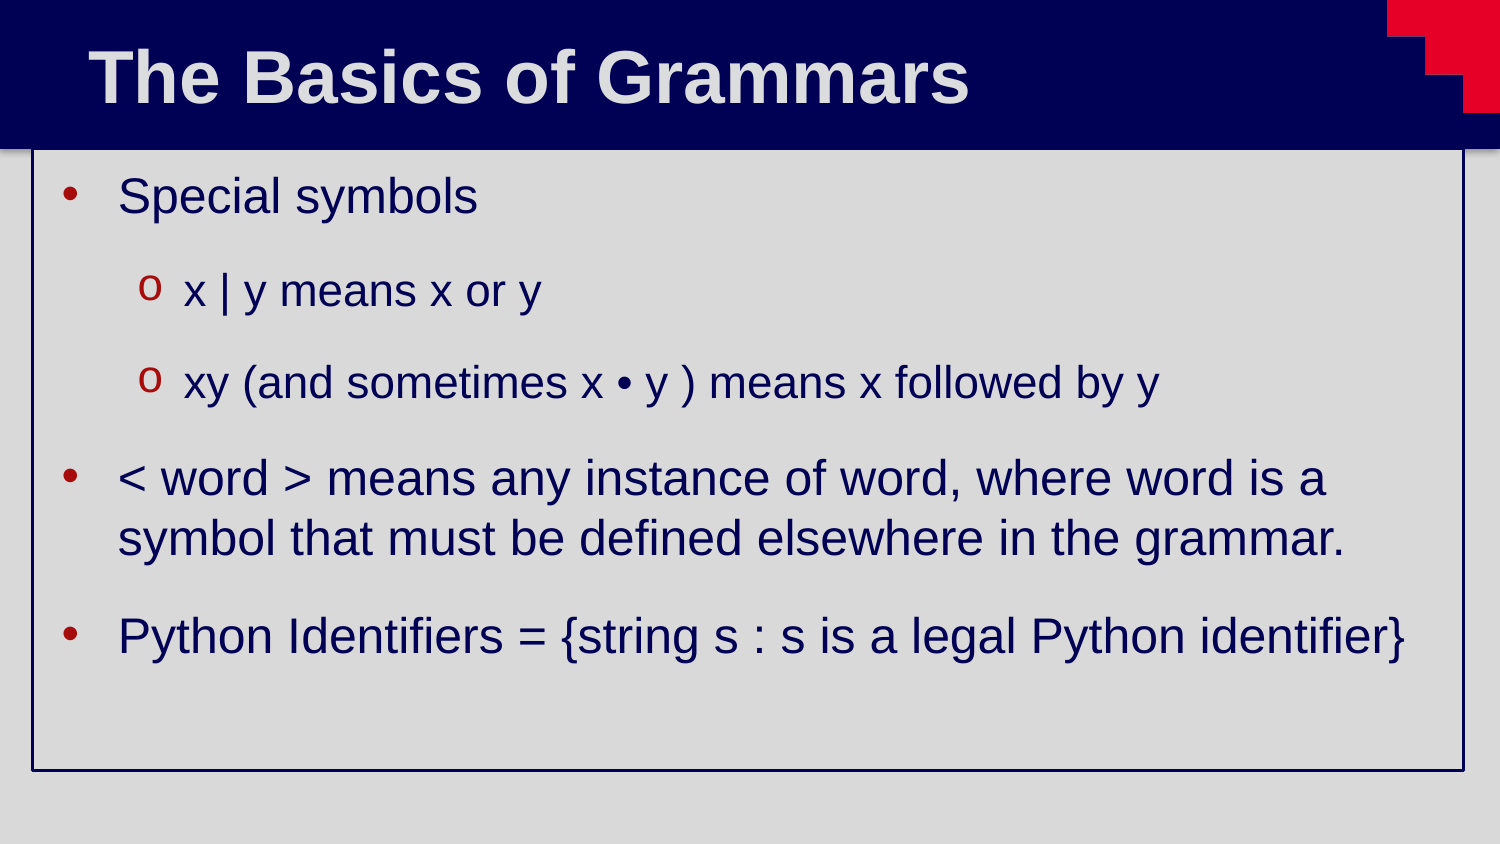

# The Basics of Grammars
Special symbols
x | y means x or y
xy (and sometimes x • y ) means x followed by y
< word > means any instance of word, where word is a symbol that must be defined elsewhere in the grammar.
Python Identifiers = {string s : s is a legal Python identifier}

23